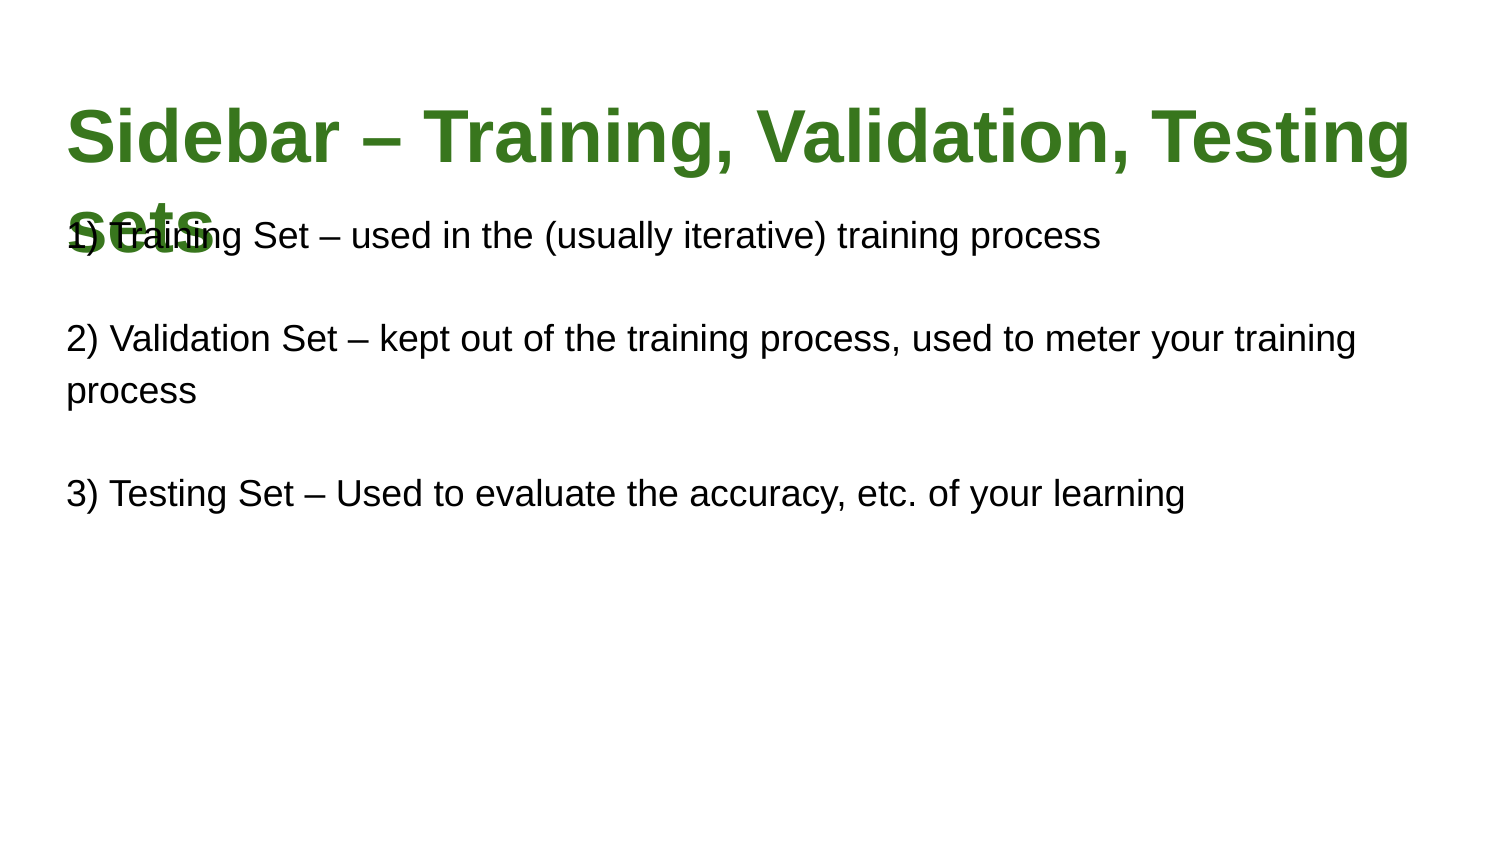

# Sidebar – Training, Validation, Testing sets
1) Training Set – used in the (usually iterative) training process

2) Validation Set – kept out of the training process, used to meter your training process

3) Testing Set – Used to evaluate the accuracy, etc. of your learning